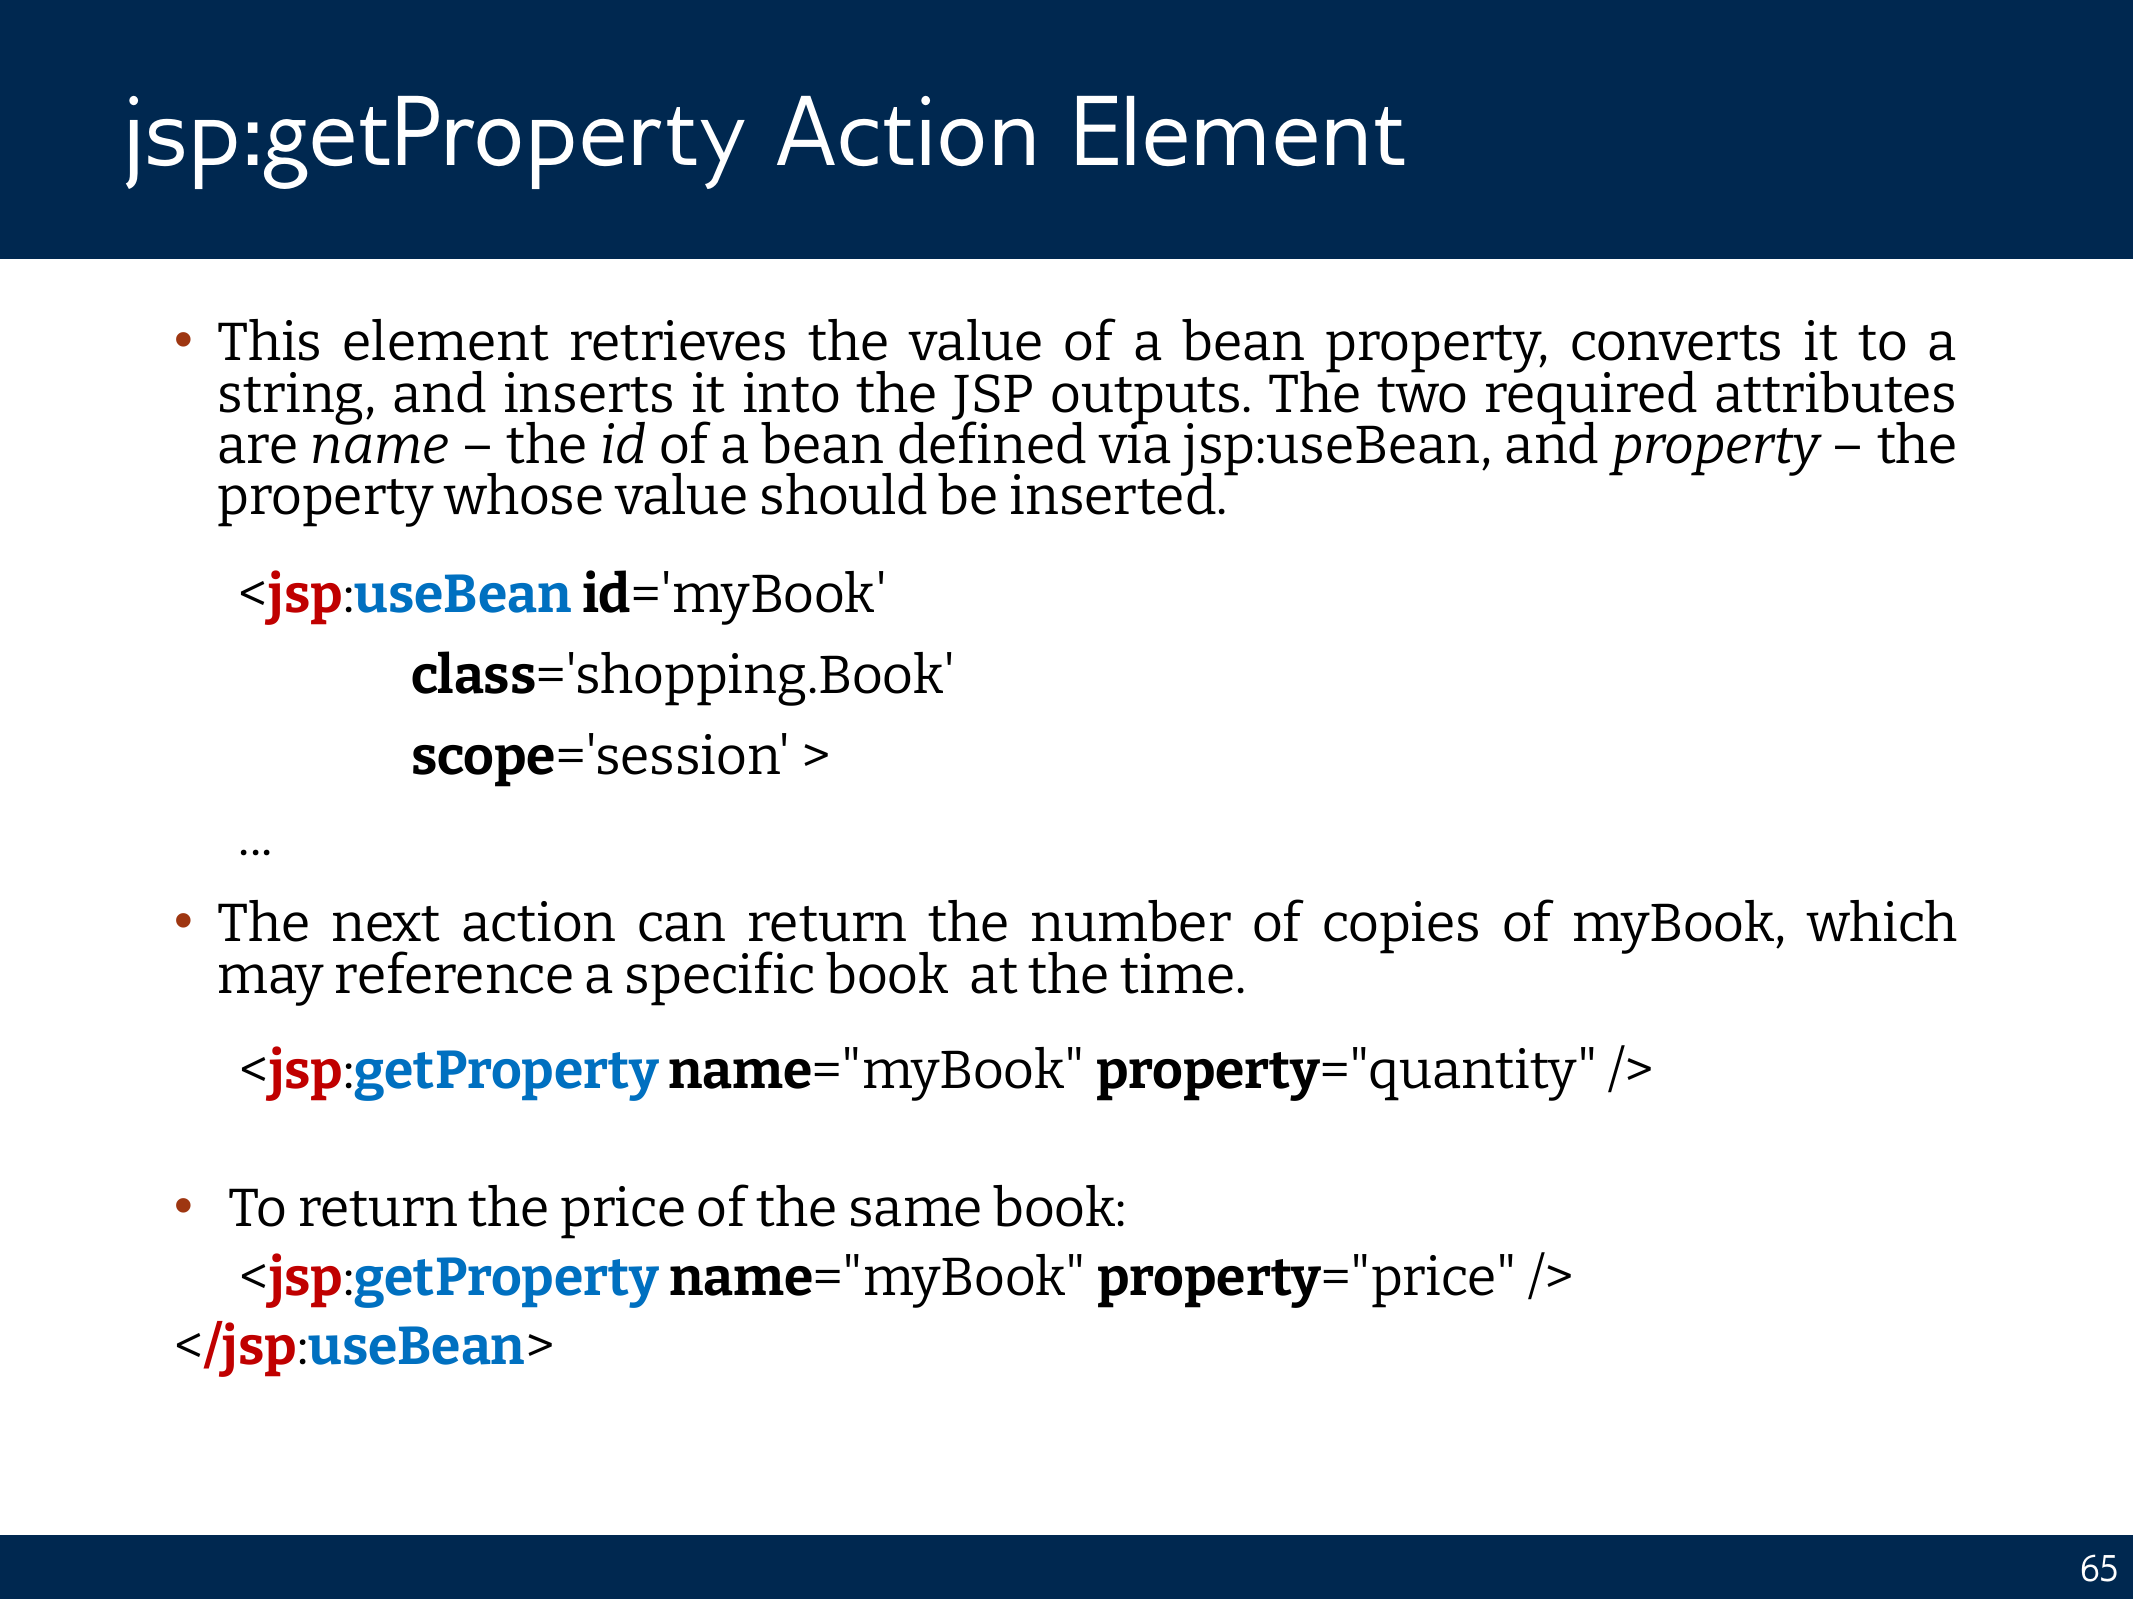

# jsp:getProperty Action Element
This element retrieves the value of a bean property, converts it to a string, and inserts it into the JSP outputs. The two required attributes are name – the id of a bean defined via jsp:useBean, and property – the property whose value should be inserted.
<jsp:useBean id='myBook'
                class='shopping.Book'
                scope='session' >
...
The next action can return the number of copies of myBook, which may reference a specific book  at the time.
      <jsp:getProperty name="myBook" property="quantity" />

 To return the price of the same book:
      <jsp:getProperty name="myBook" property="price" />
</jsp:useBean>